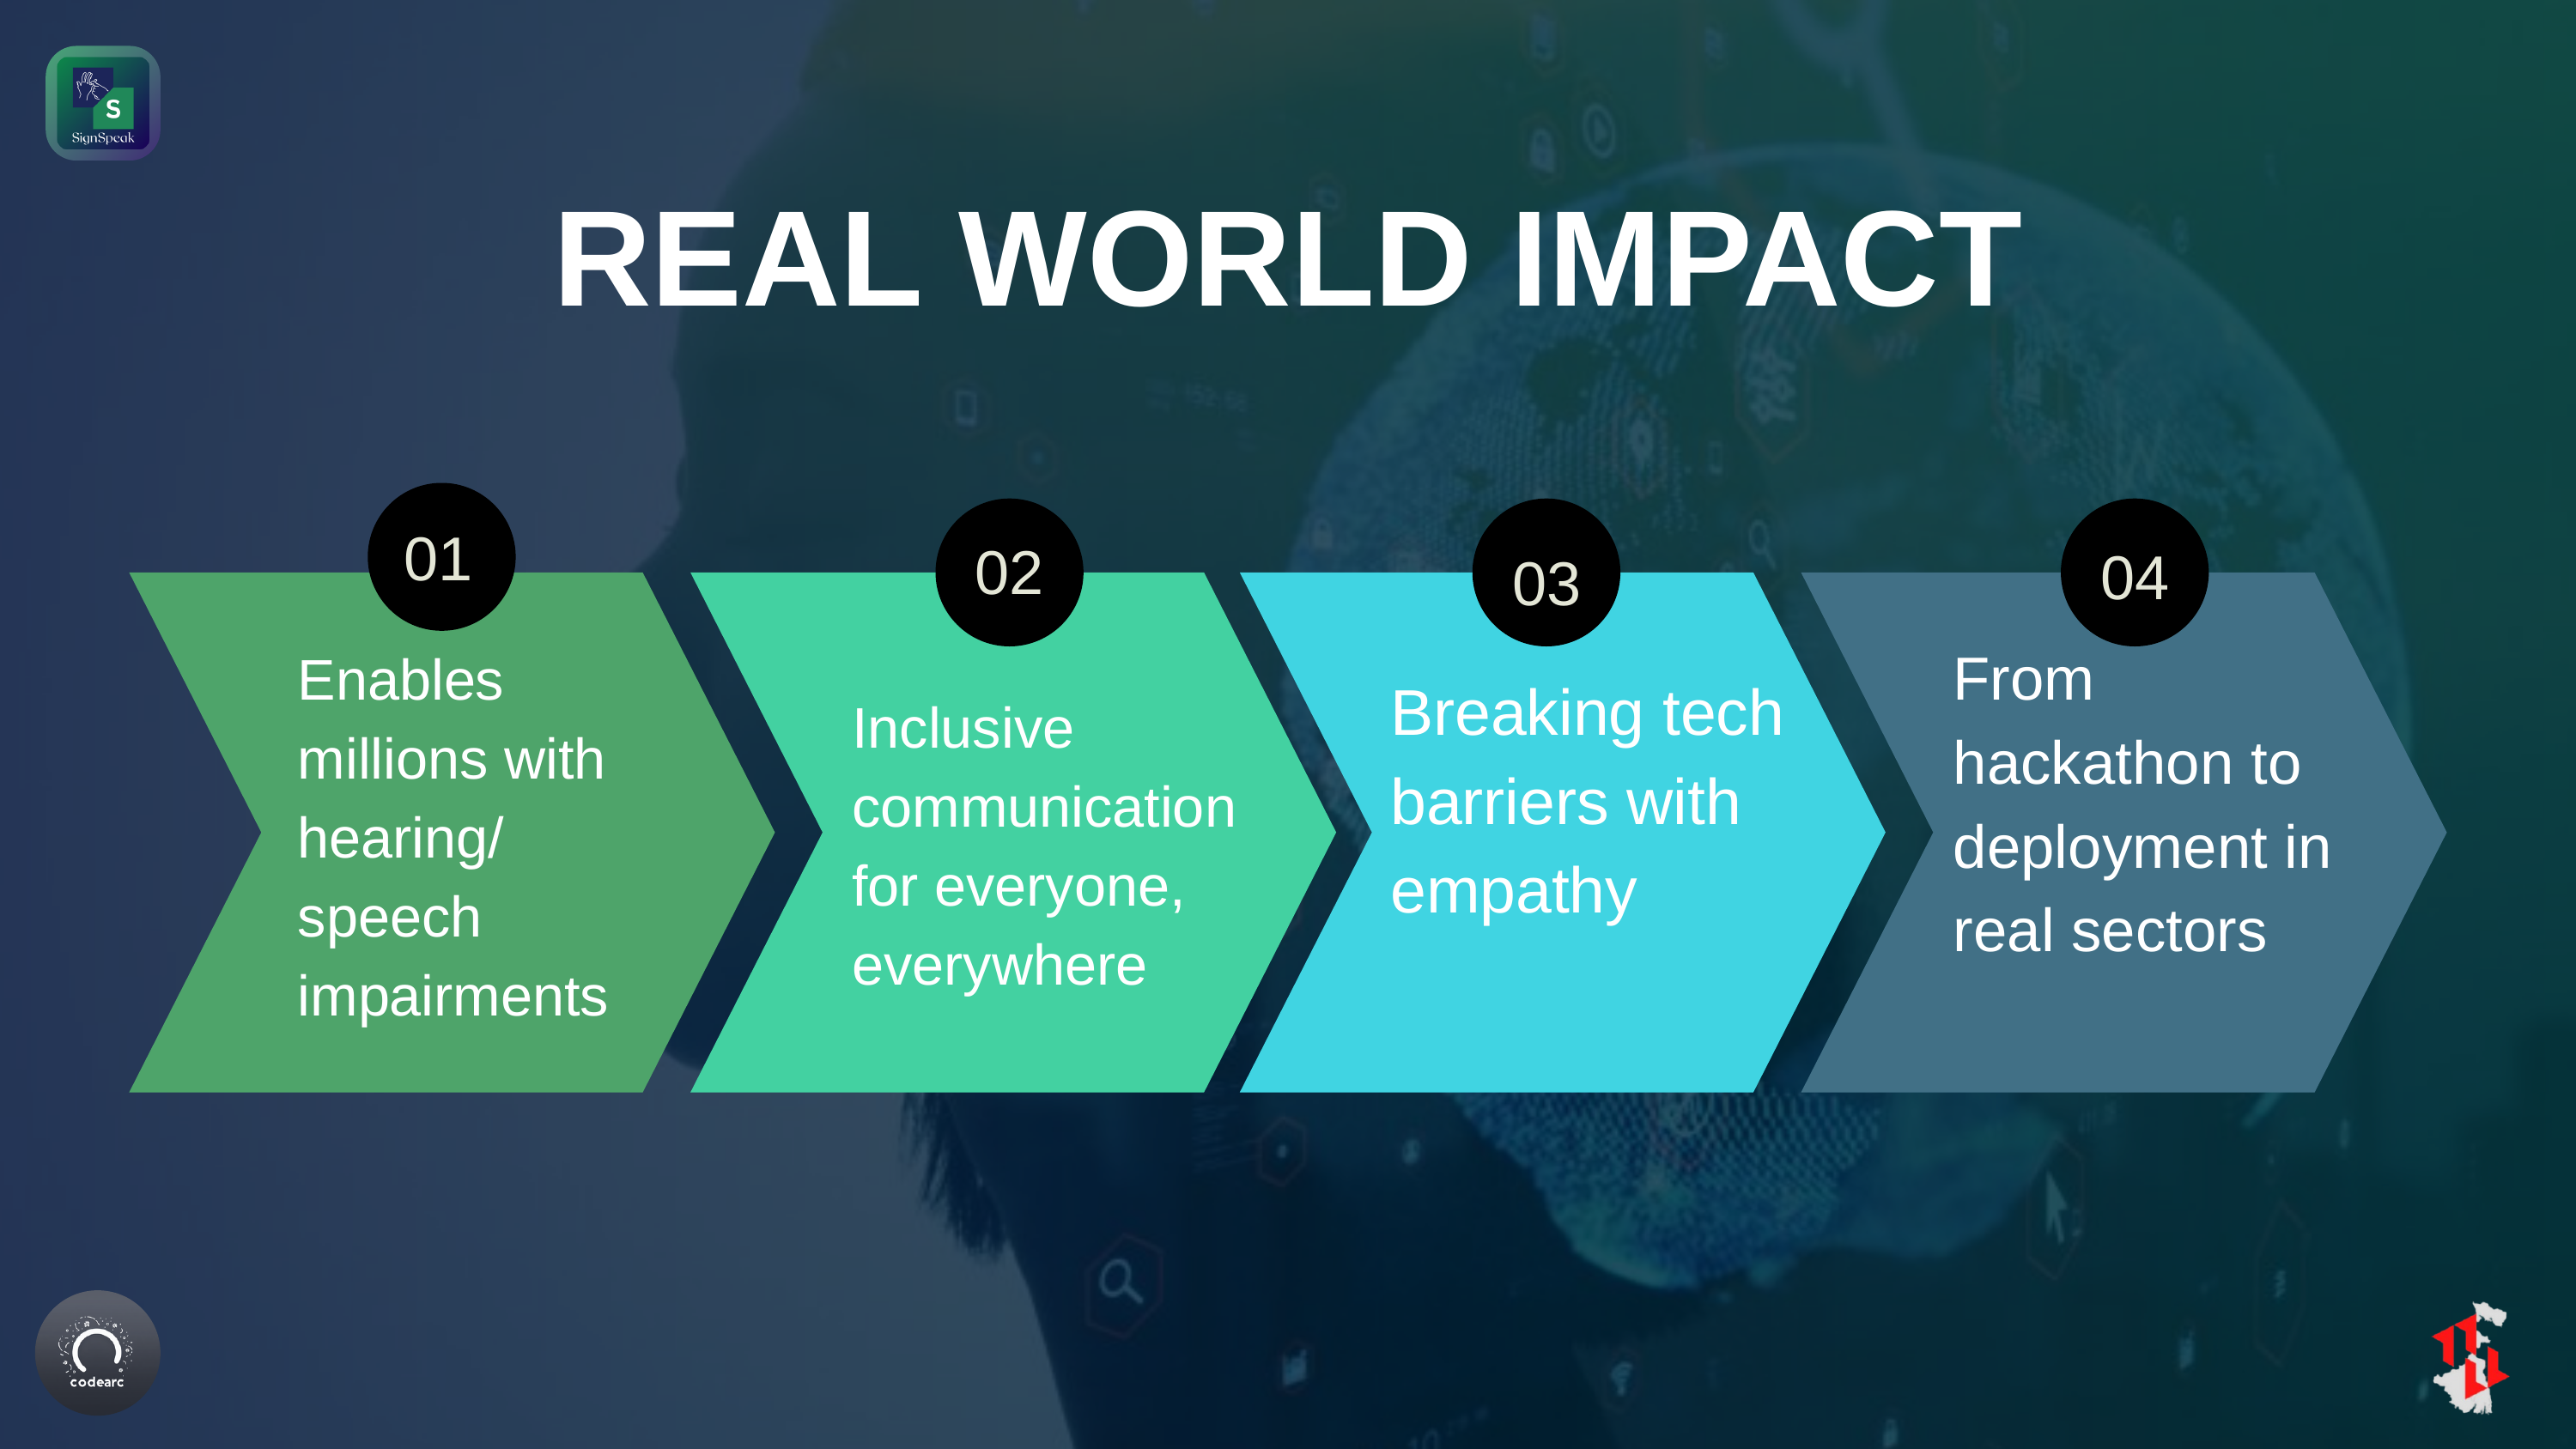

REAL WORLD IMPACT

01
02
04
03

From hackathon to deployment in real sectors
Enables millions with hearing/
speech impairments
Breaking tech barriers with empathy
Inclusive communication for everyone, everywhere